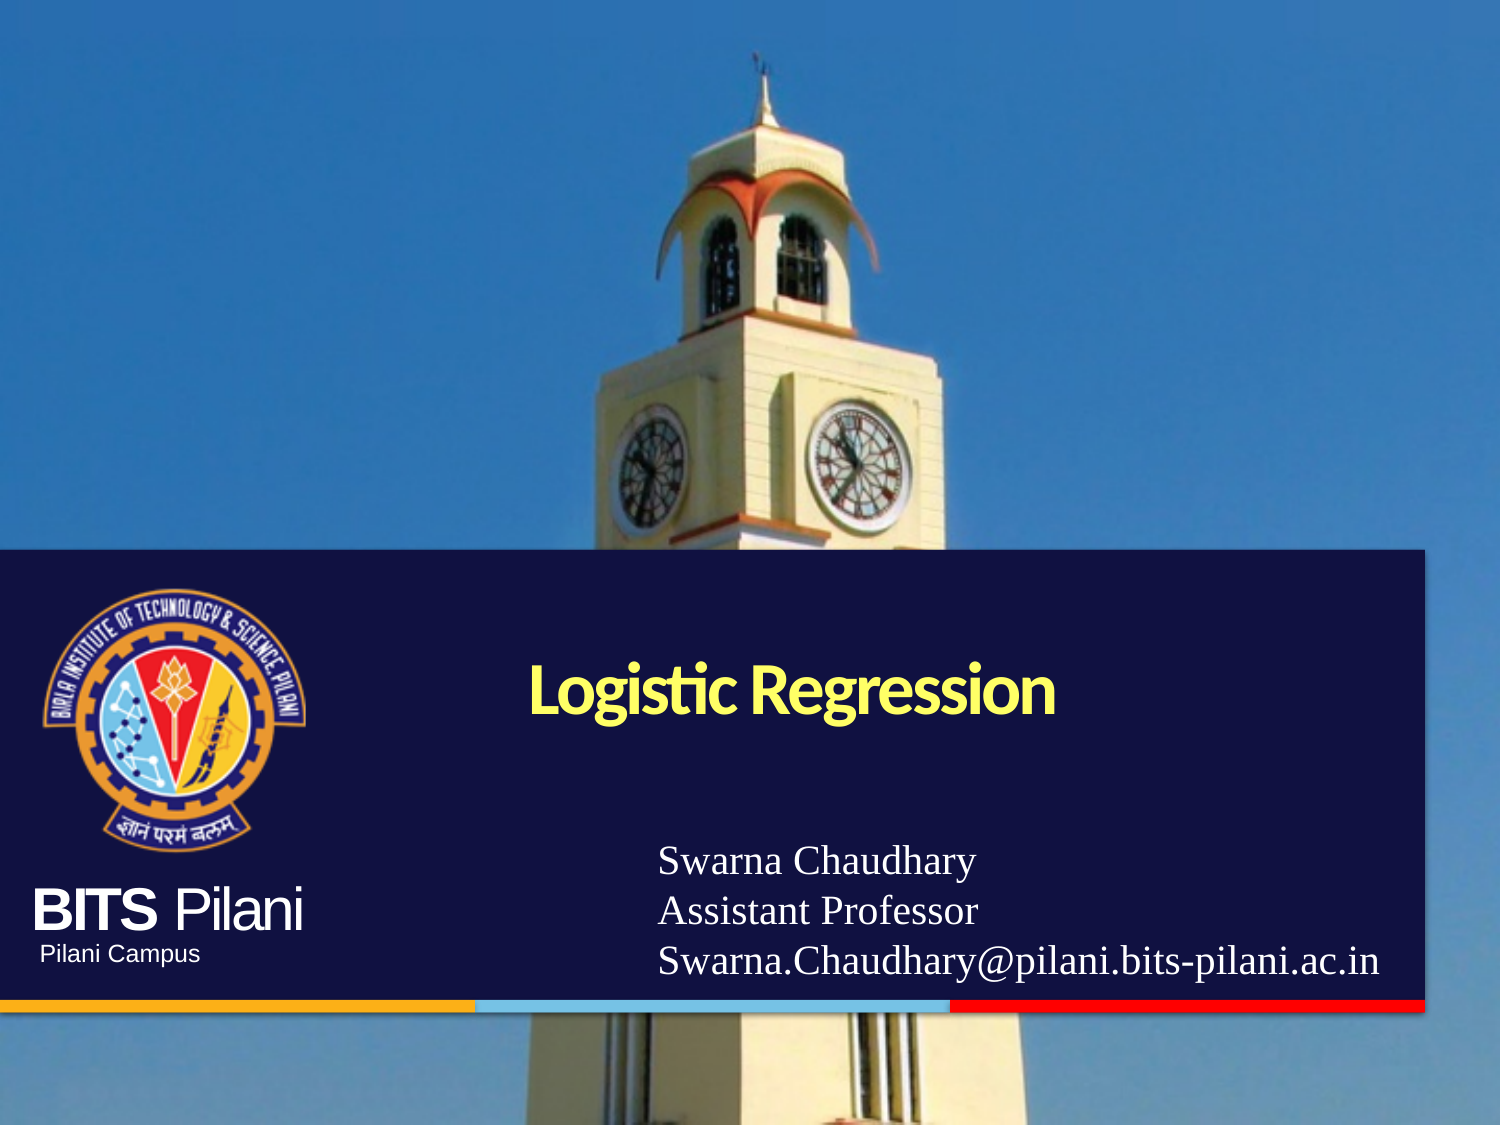

# Logistic Regression
Swarna Chaudhary
Assistant Professor
Swarna.Chaudhary@pilani.bits-pilani.ac.in